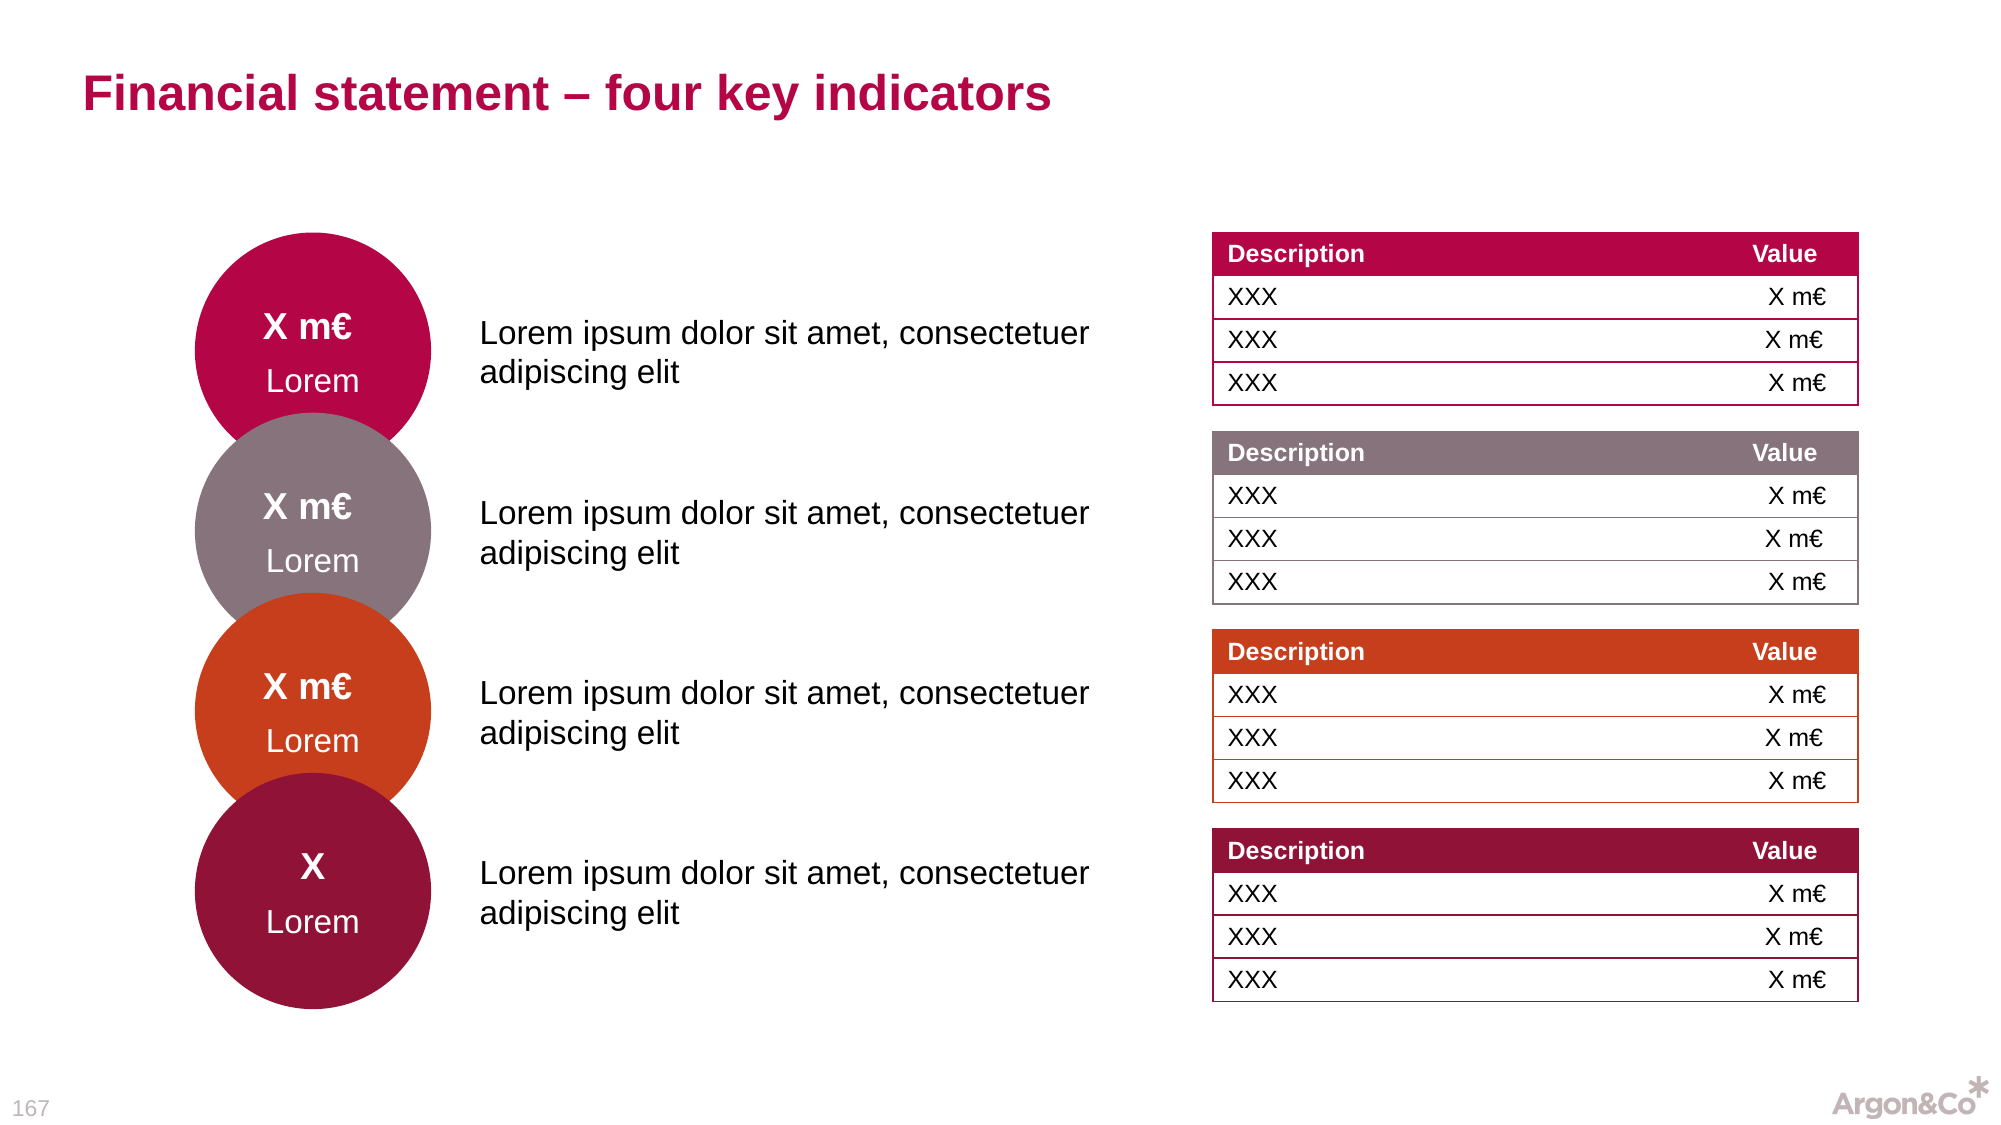

# Financial statement – four key indicators
X m€
Lorem
Lorem ipsum dolor sit amet, consectetuer adipiscing elit
| Description | Value |
| --- | --- |
| XXX | X m€ |
| XXX | X m€ |
| XXX | X m€ |
X m€
Lorem
Lorem ipsum dolor sit amet, consectetuer adipiscing elit
| Description | Value |
| --- | --- |
| XXX | X m€ |
| XXX | X m€ |
| XXX | X m€ |
X m€
Lorem
Lorem ipsum dolor sit amet, consectetuer adipiscing elit
| Description | Value |
| --- | --- |
| XXX | X m€ |
| XXX | X m€ |
| XXX | X m€ |
X
Lorem
Lorem ipsum dolor sit amet, consectetuer adipiscing elit
| Description | Value |
| --- | --- |
| XXX | X m€ |
| XXX | X m€ |
| XXX | X m€ |